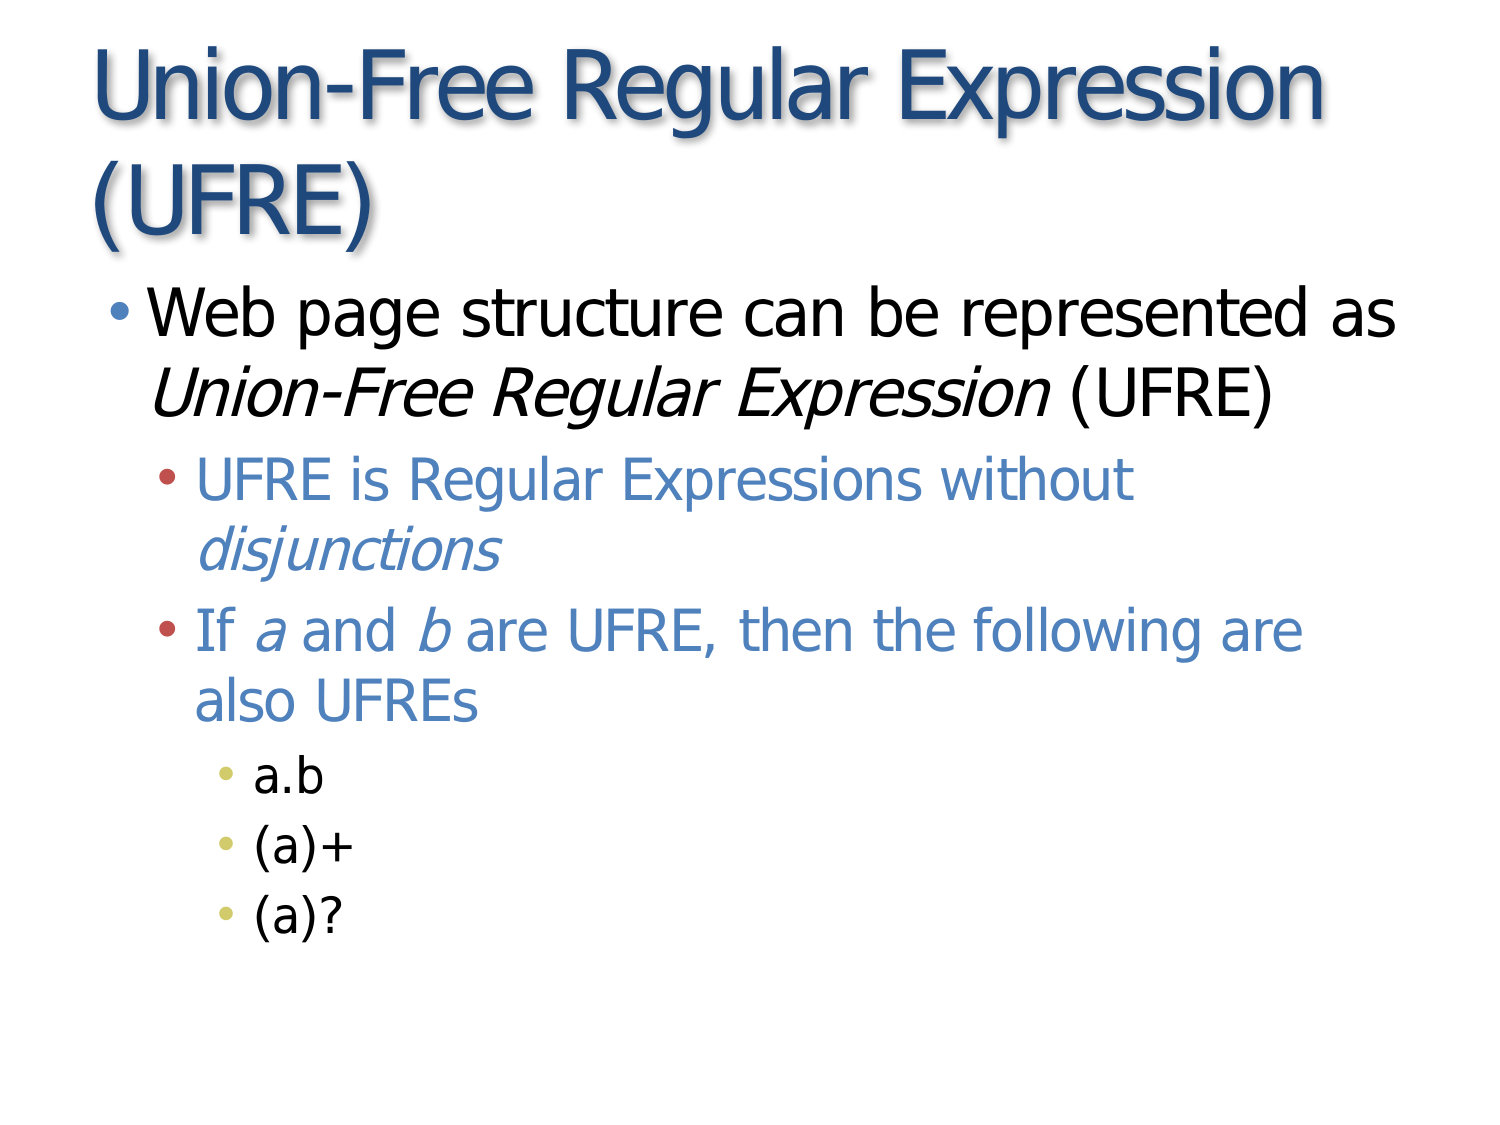

February 1, 2018
University of Southern California
9
# Union-Free Regular Expression (UFRE)
Web page structure can be represented as Union-Free Regular Expression (UFRE)
UFRE is Regular Expressions without disjunctions
If a and b are UFRE, then the following are also UFREs
a.b
(a)+
(a)?